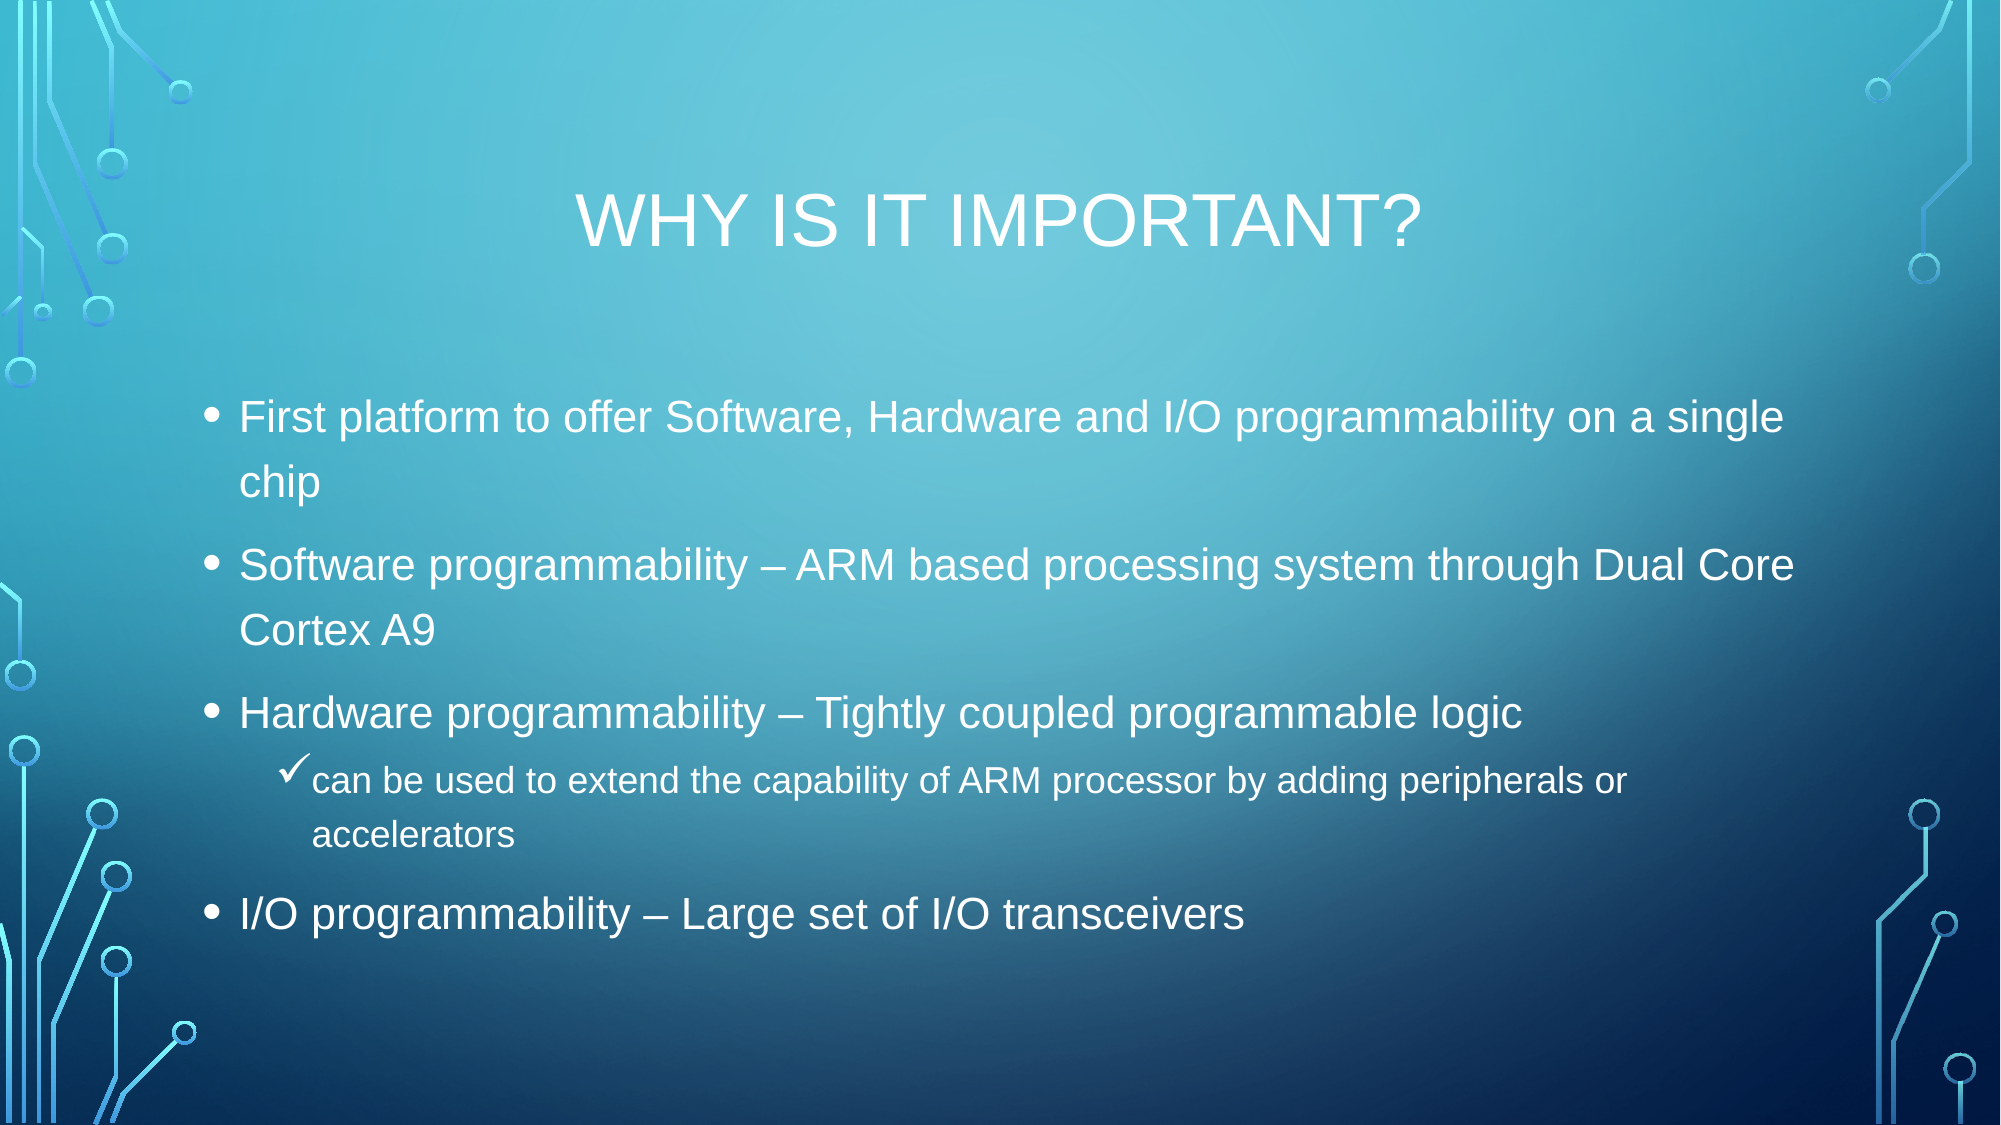

# Why is it Important?
First platform to offer Software, Hardware and I/O programmability on a single chip
Software programmability – ARM based processing system through Dual Core Cortex A9
Hardware programmability – Tightly coupled programmable logic
can be used to extend the capability of ARM processor by adding peripherals or accelerators
I/O programmability – Large set of I/O transceivers